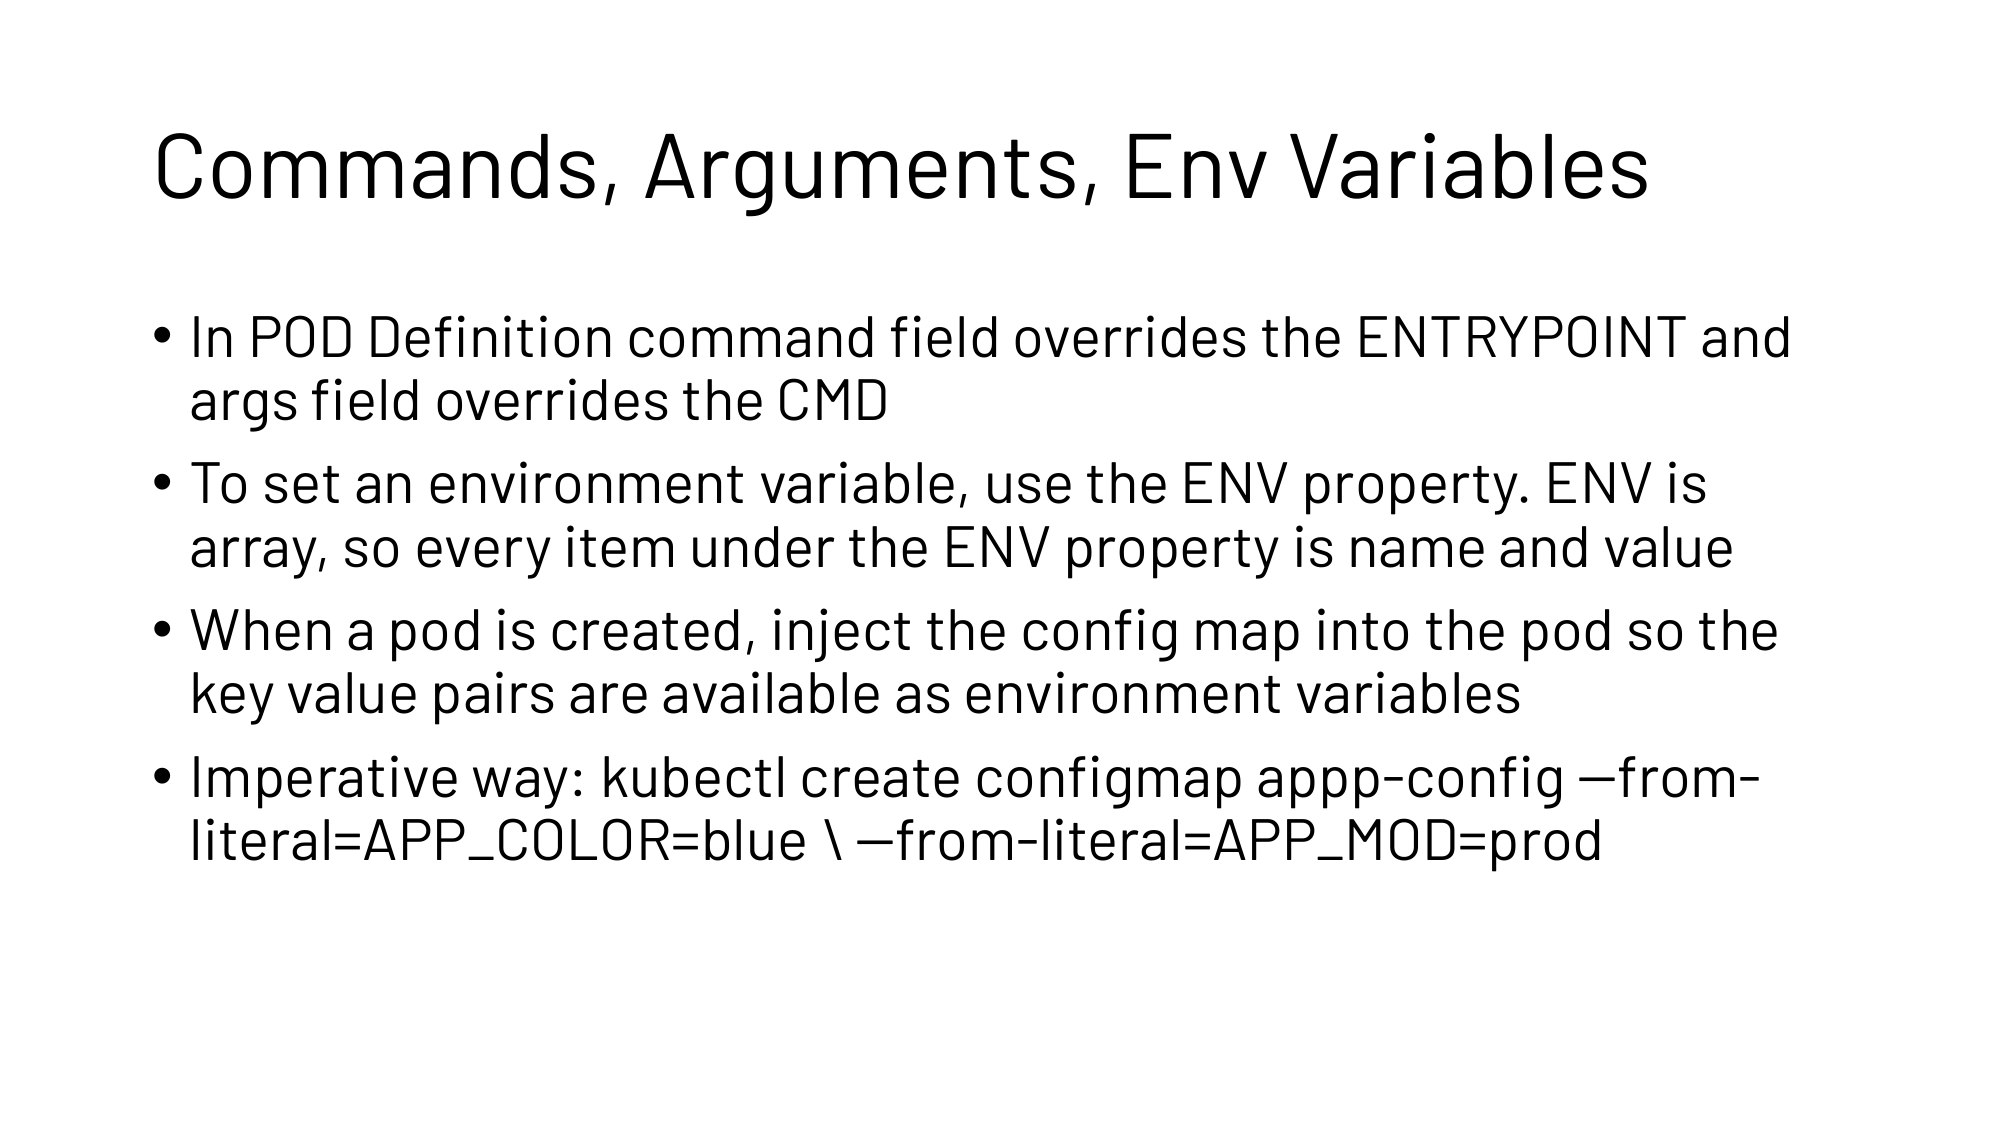

# Commands, Arguments, Env Variables
In POD Definition command field overrides the ENTRYPOINT and args field overrides the CMD
To set an environment variable, use the ENV property. ENV is array, so every item under the ENV property is name and value
When a pod is created, inject the config map into the pod so the key value pairs are available as environment variables
Imperative way: kubectl create configmap appp-config --from-literal=APP_COLOR=blue \ --from-literal=APP_MOD=prod